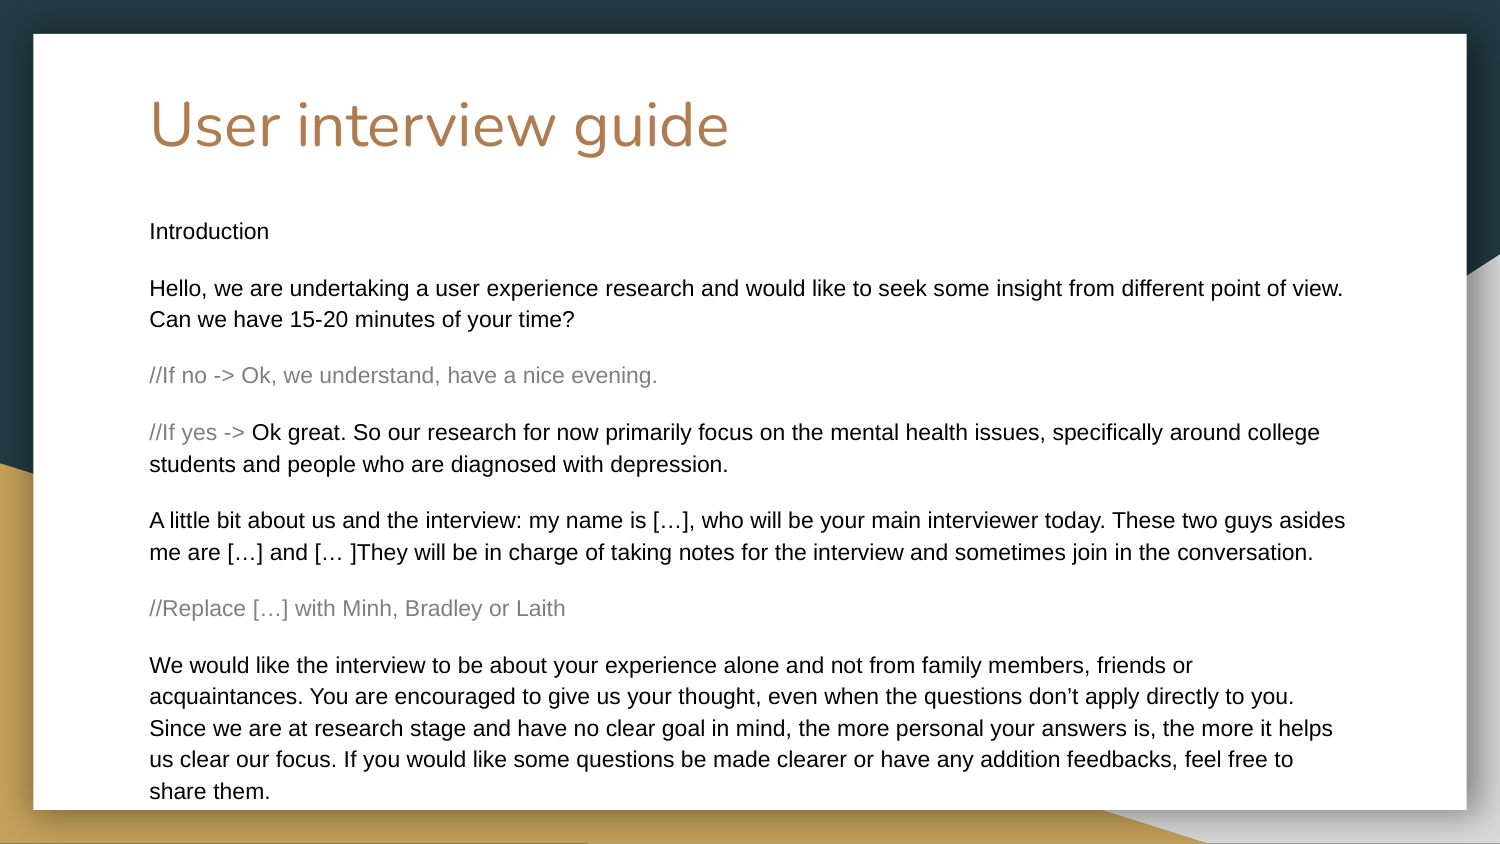

# User interview guide
Introduction
Hello, we are undertaking a user experience research and would like to seek some insight from different point of view. Can we have 15-20 minutes of your time?
//If no -> Ok, we understand, have a nice evening.
//If yes -> Ok great. So our research for now primarily focus on the mental health issues, specifically around college students and people who are diagnosed with depression.
A little bit about us and the interview: my name is […], who will be your main interviewer today. These two guys asides me are […] and [… ]They will be in charge of taking notes for the interview and sometimes join in the conversation.
//Replace […] with Minh, Bradley or Laith
We would like the interview to be about your experience alone and not from family members, friends or acquaintances. You are encouraged to give us your thought, even when the questions don’t apply directly to you. Since we are at research stage and have no clear goal in mind, the more personal your answers is, the more it helps us clear our focus. If you would like some questions be made clearer or have any addition feedbacks, feel free to share them.